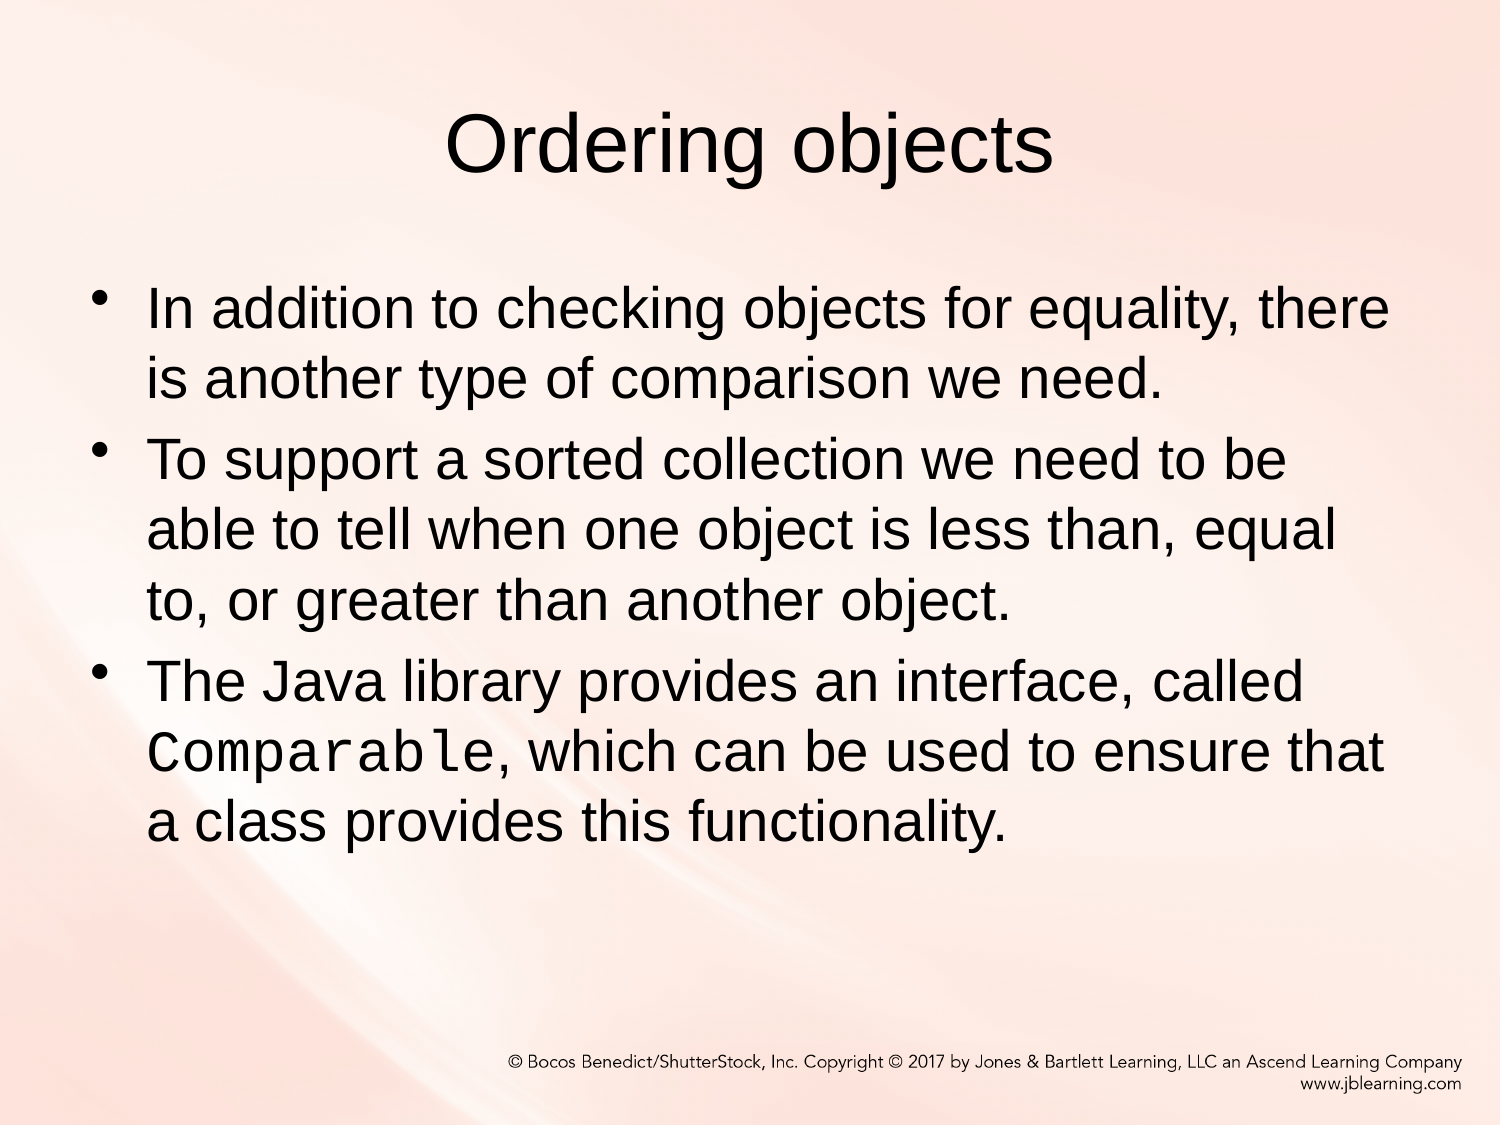

# Ordering objects
In addition to checking objects for equality, there is another type of comparison we need.
To support a sorted collection we need to be able to tell when one object is less than, equal to, or greater than another object.
The Java library provides an interface, called Comparable, which can be used to ensure that a class provides this functionality.